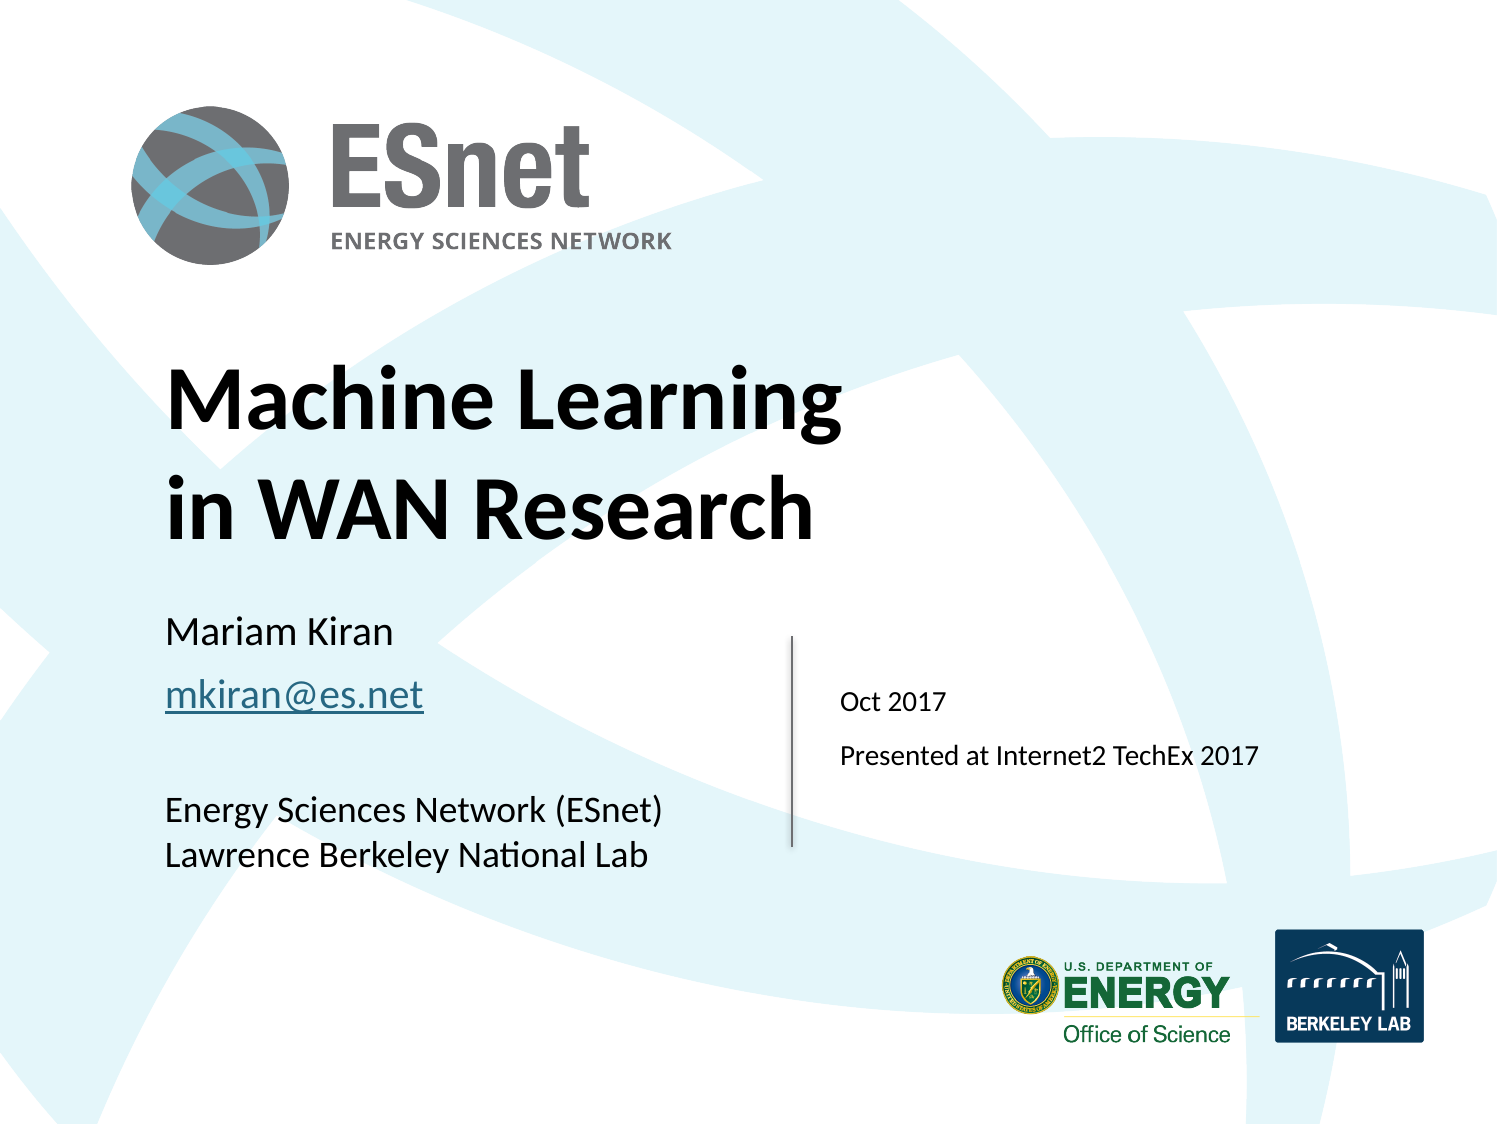

# Machine Learning in WAN Research
Oct 2017
Presented at Internet2 TechEx 2017
Mariam Kiran
mkiran@es.net

Energy Sciences Network (ESnet)
Lawrence Berkeley National Lab